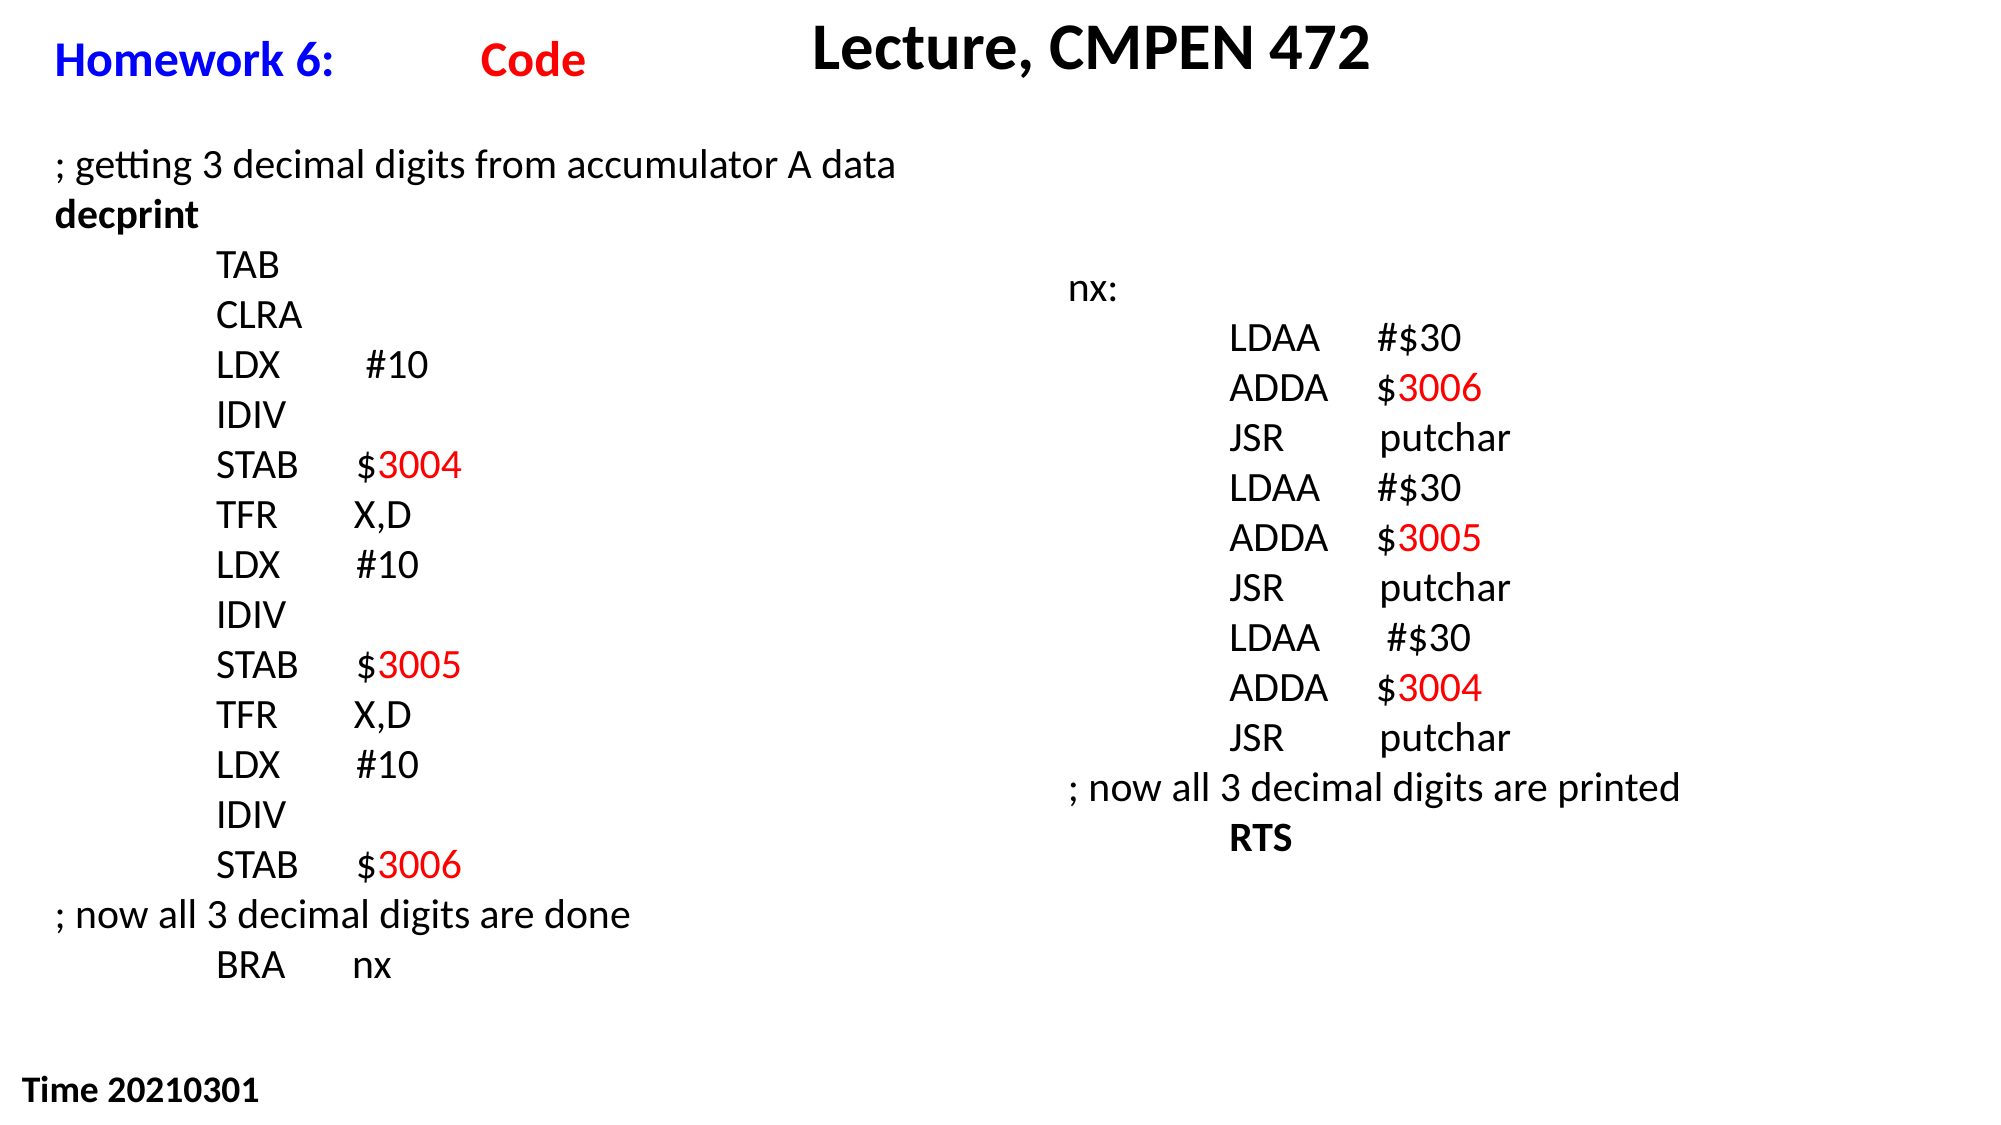

Lecture, CMPEN 472
Homework 6:             Code

; getting 3 decimal digits from accumulator A data
decprint
                 TAB
                 CLRA
                 LDX         #10
                 IDIV
                 STAB      $3004
                 TFR        X,D
                 LDX        #10
                 IDIV
                 STAB      $3005
                 TFR        X,D
                 LDX        #10
                 IDIV
                 STAB      $3006
; now all 3 decimal digits are done
                 BRA       nx
nx:
                 LDAA      #$30
                 ADDA     $3006
                 JSR          putchar
                 LDAA      #$30
                 ADDA     $3005
                 JSR          putchar
                 LDAA       #$30
                 ADDA     $3004
                 JSR          putchar
; now all 3 decimal digits are printed
                 RTS
Time 20210301